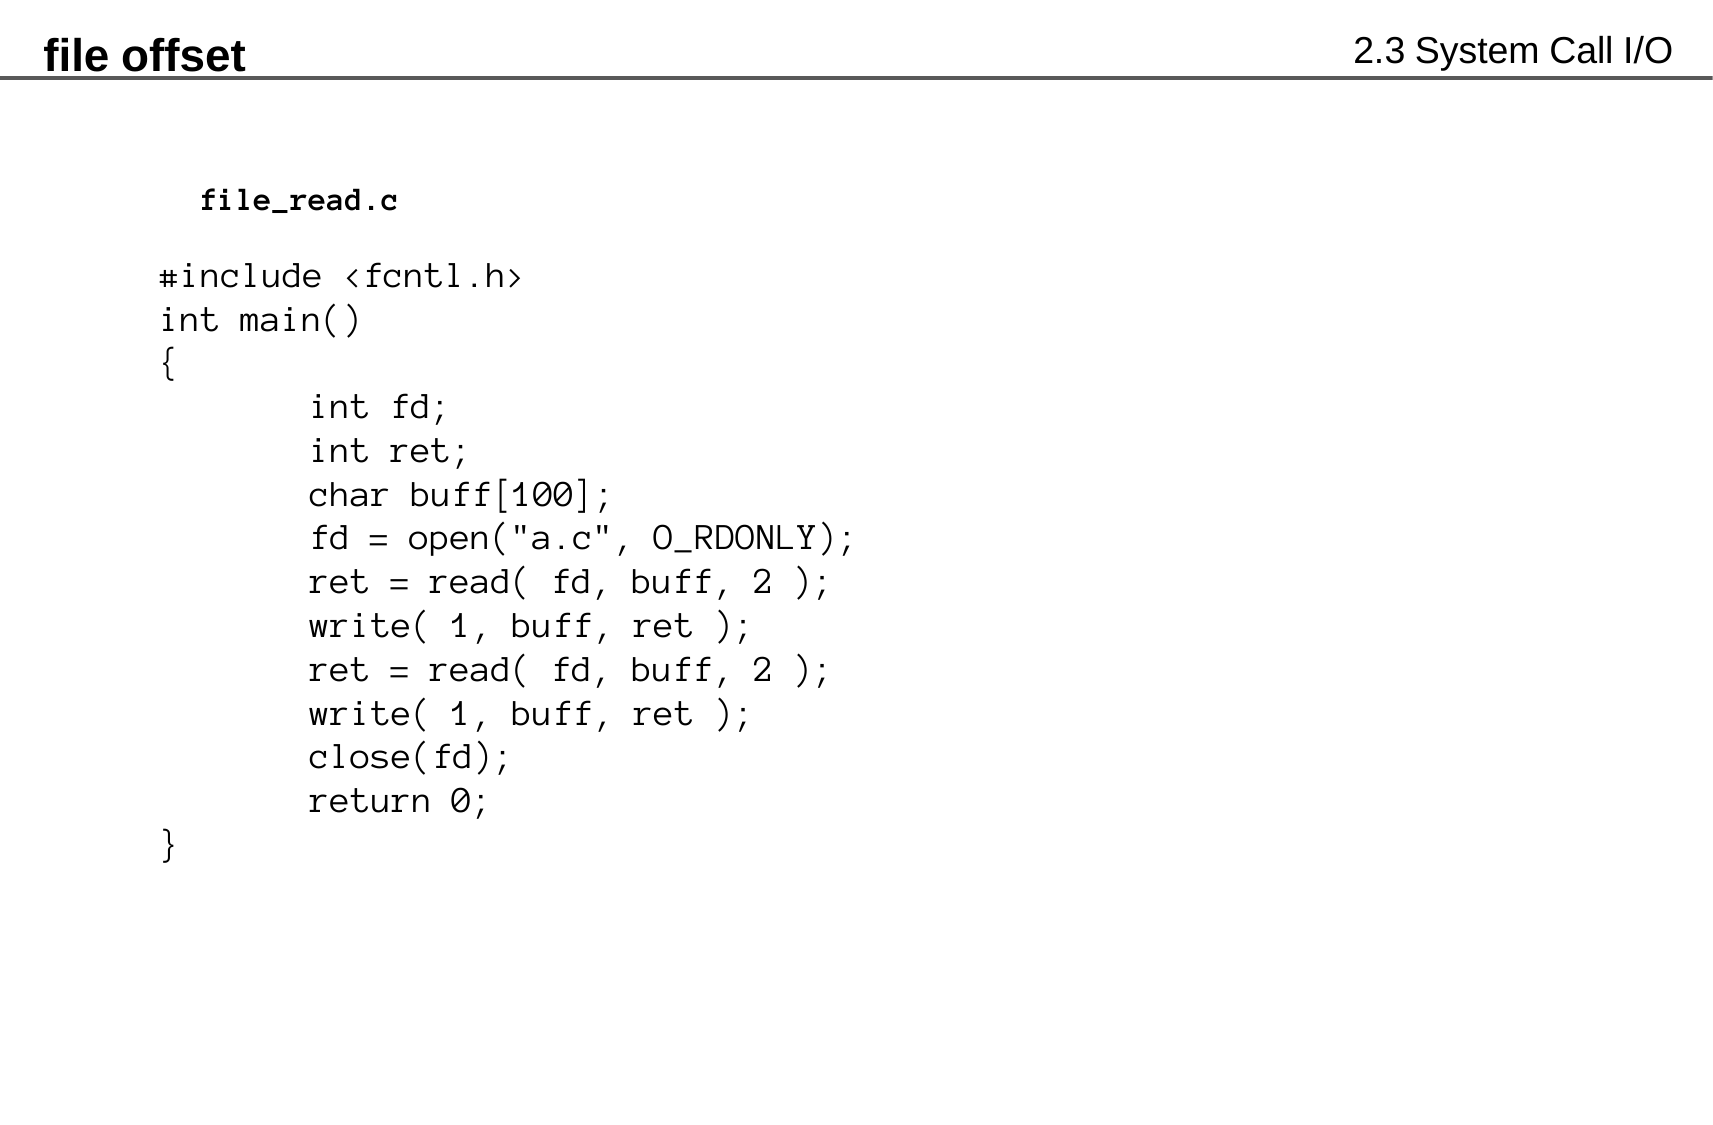

file offset

		file_read.c

	#include  <fcntl.h>
	int  main()
	{
			int  fd;
			int  ret;
			char  buff[100];
			fd  =  open("a.c",  O_RDONLY);
			ret  =  read(  fd,  buff,  2  );
			write(  1,  buff,  ret  );
			ret  =  read(  fd,  buff,  2  );
			write(  1,  buff,  ret  );
			close(fd);
			return  0;
	}
2.3 System Call I/O